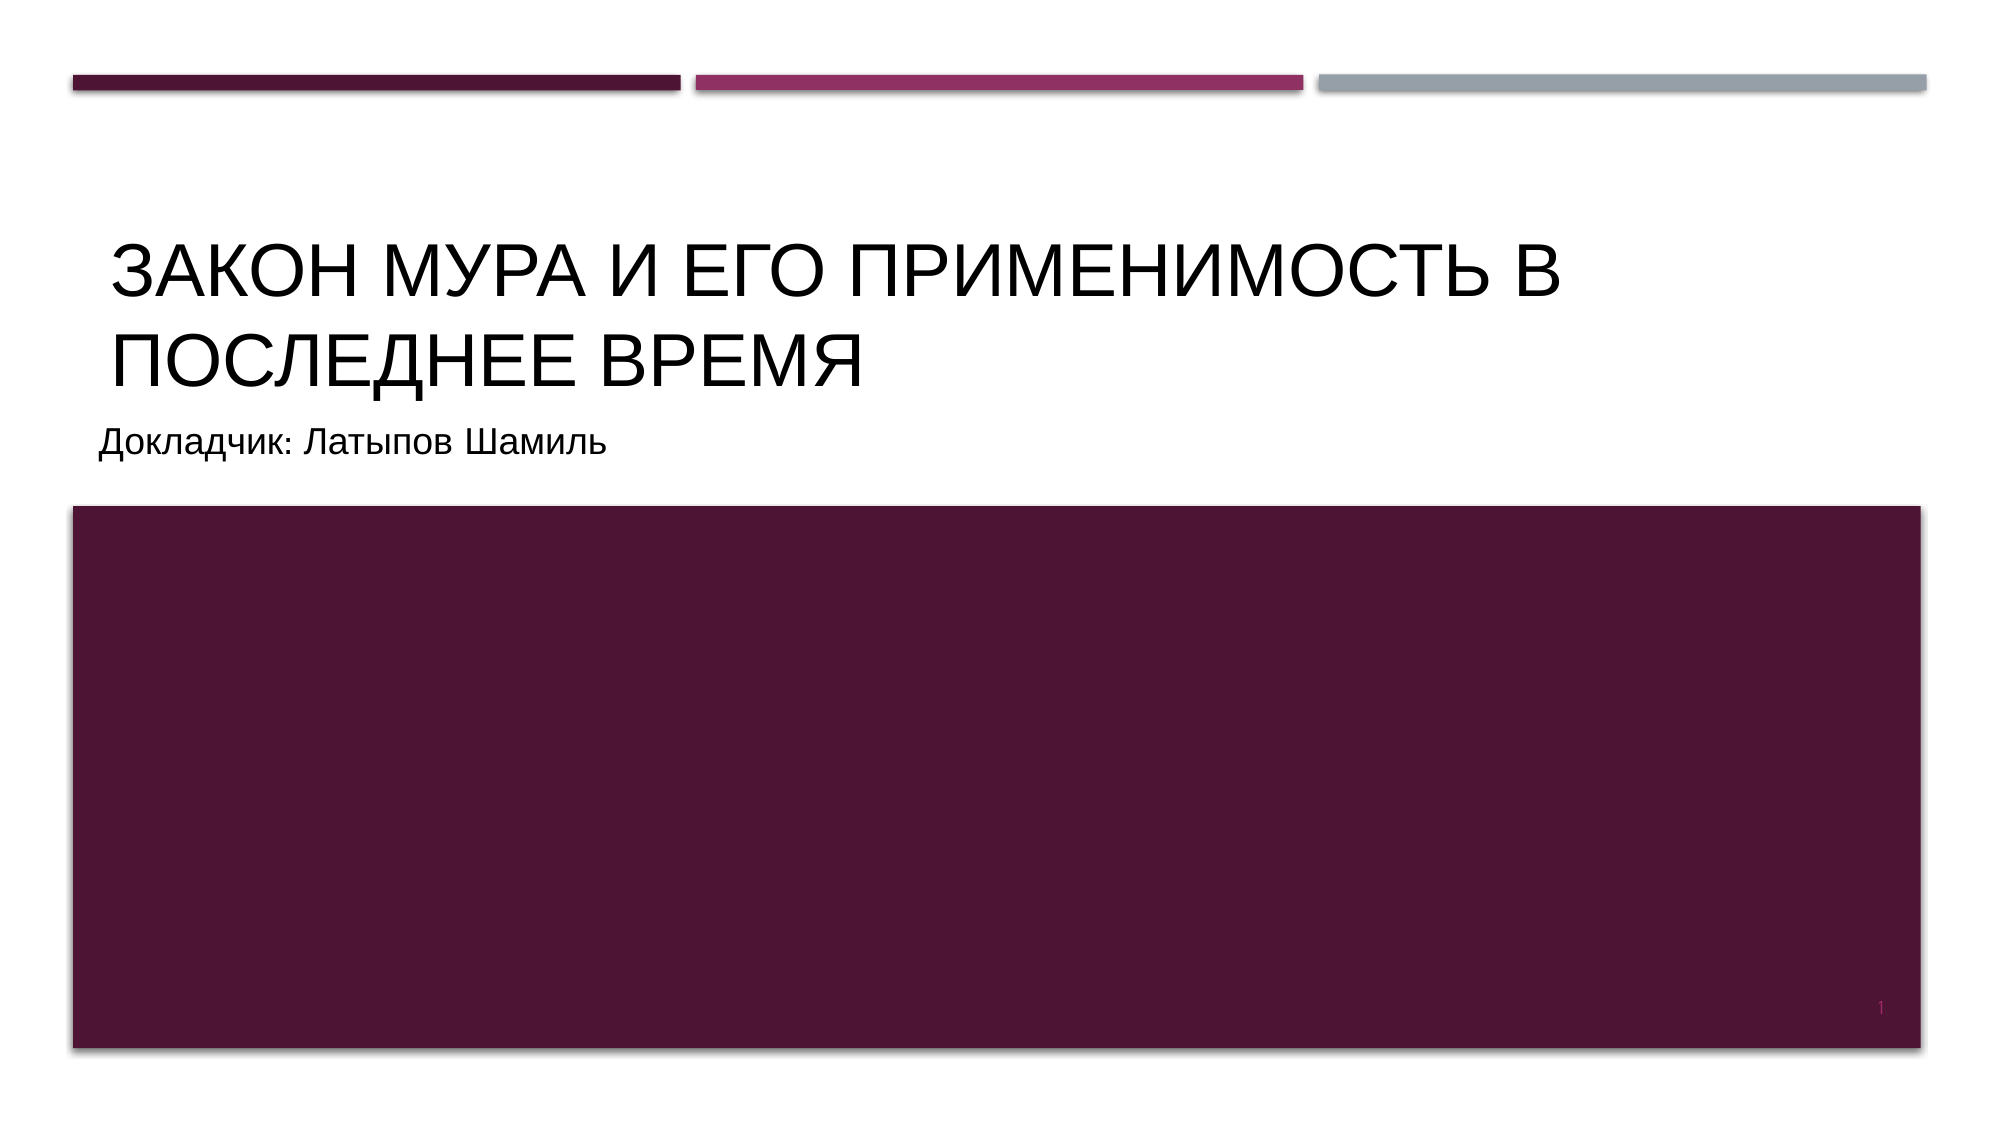

# Закон Мура и его применимость в последнее время
Докладчик: Латыпов Шамиль
1